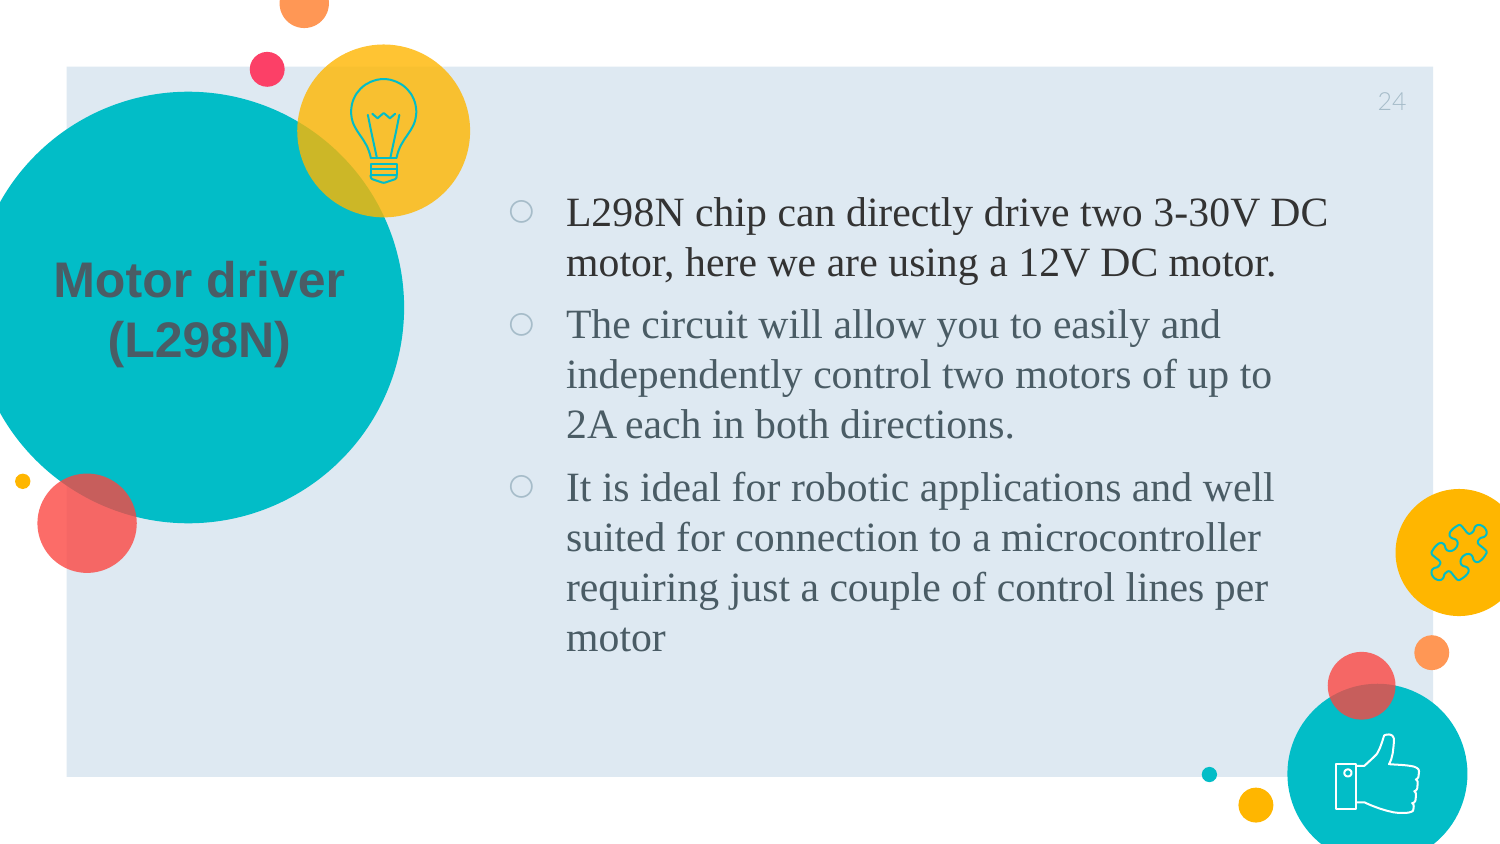

24
# Motor driver (L298N)
L298N chip can directly drive two 3-30V DC motor, here we are using a 12V DC motor.
The circuit will allow you to easily and independently control two motors of up to 2A each in both directions.
It is ideal for robotic applications and well suited for connection to a microcontroller requiring just a couple of control lines per motor